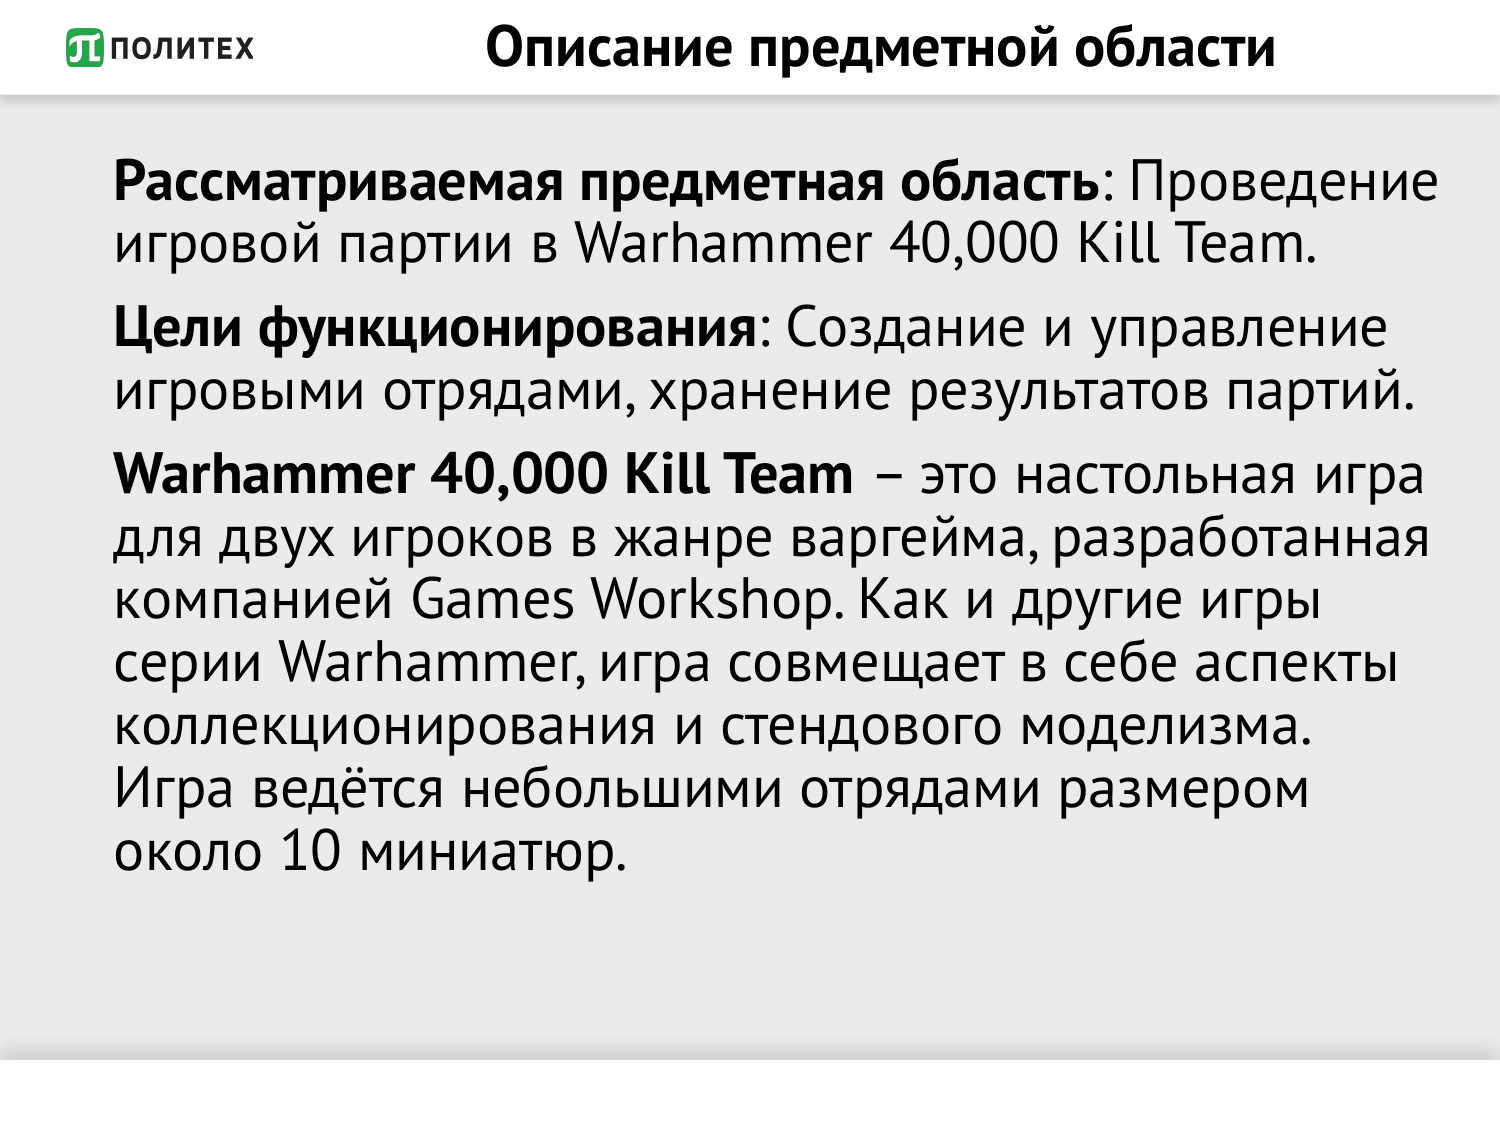

# Описание предметной области
Рассматриваемая предметная область: Проведение игровой партии в Warhammer 40,000 Kill Team.
Цели функционирования: Создание и управление игровыми отрядами, хранение результатов партий.
Warhammer 40,000 Kill Team – это настольная игра для двух игроков в жанре варгейма, разработанная компанией Games Workshop. Как и другие игры серии Warhammer, игра совмещает в себе аспекты коллекционирования и стендового моделизма. Игра ведётся небольшими отрядами размером около 10 миниатюр.